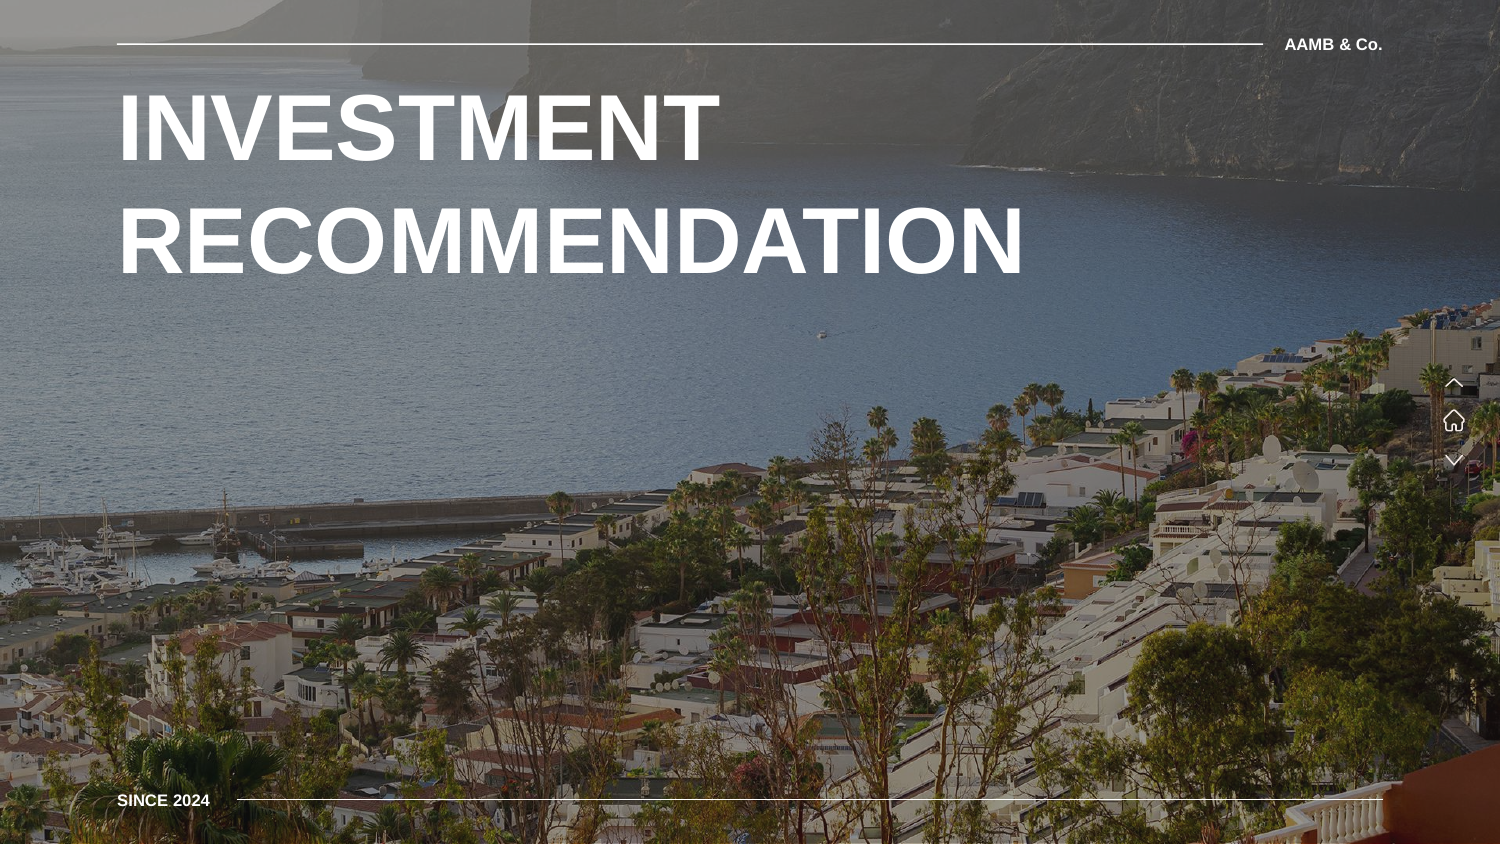

AAMB & Co.
# INVESTMENT RECOMMENDATION

SINCE 2024